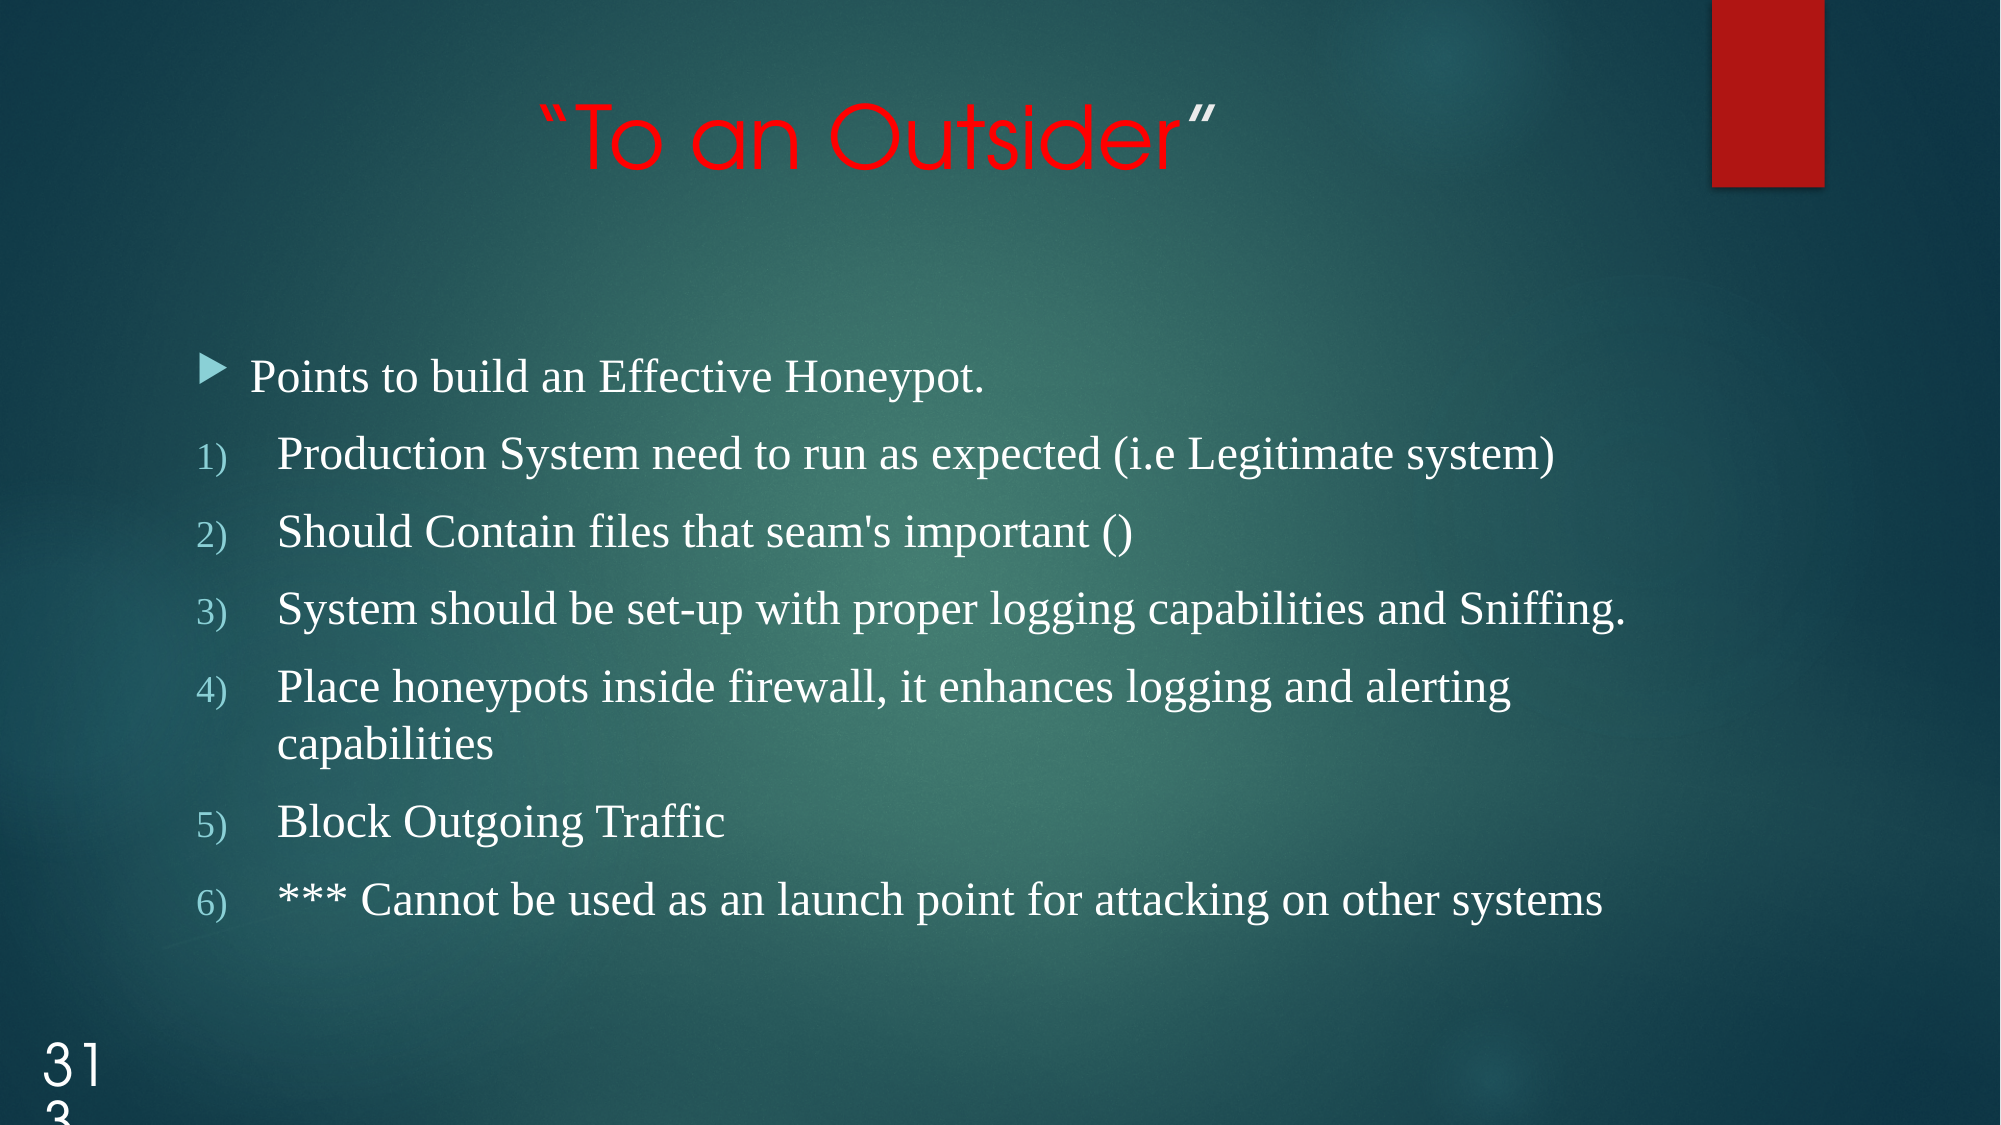

# “To an Outsider”
Points to build an Effective Honeypot.
Production System need to run as expected (i.e Legitimate system)
Should Contain files that seam's important ()
System should be set-up with proper logging capabilities and Sniffing.
Place honeypots inside firewall, it enhances logging and alerting capabilities
Block Outgoing Traffic
*** Cannot be used as an launch point for attacking on other systems
313